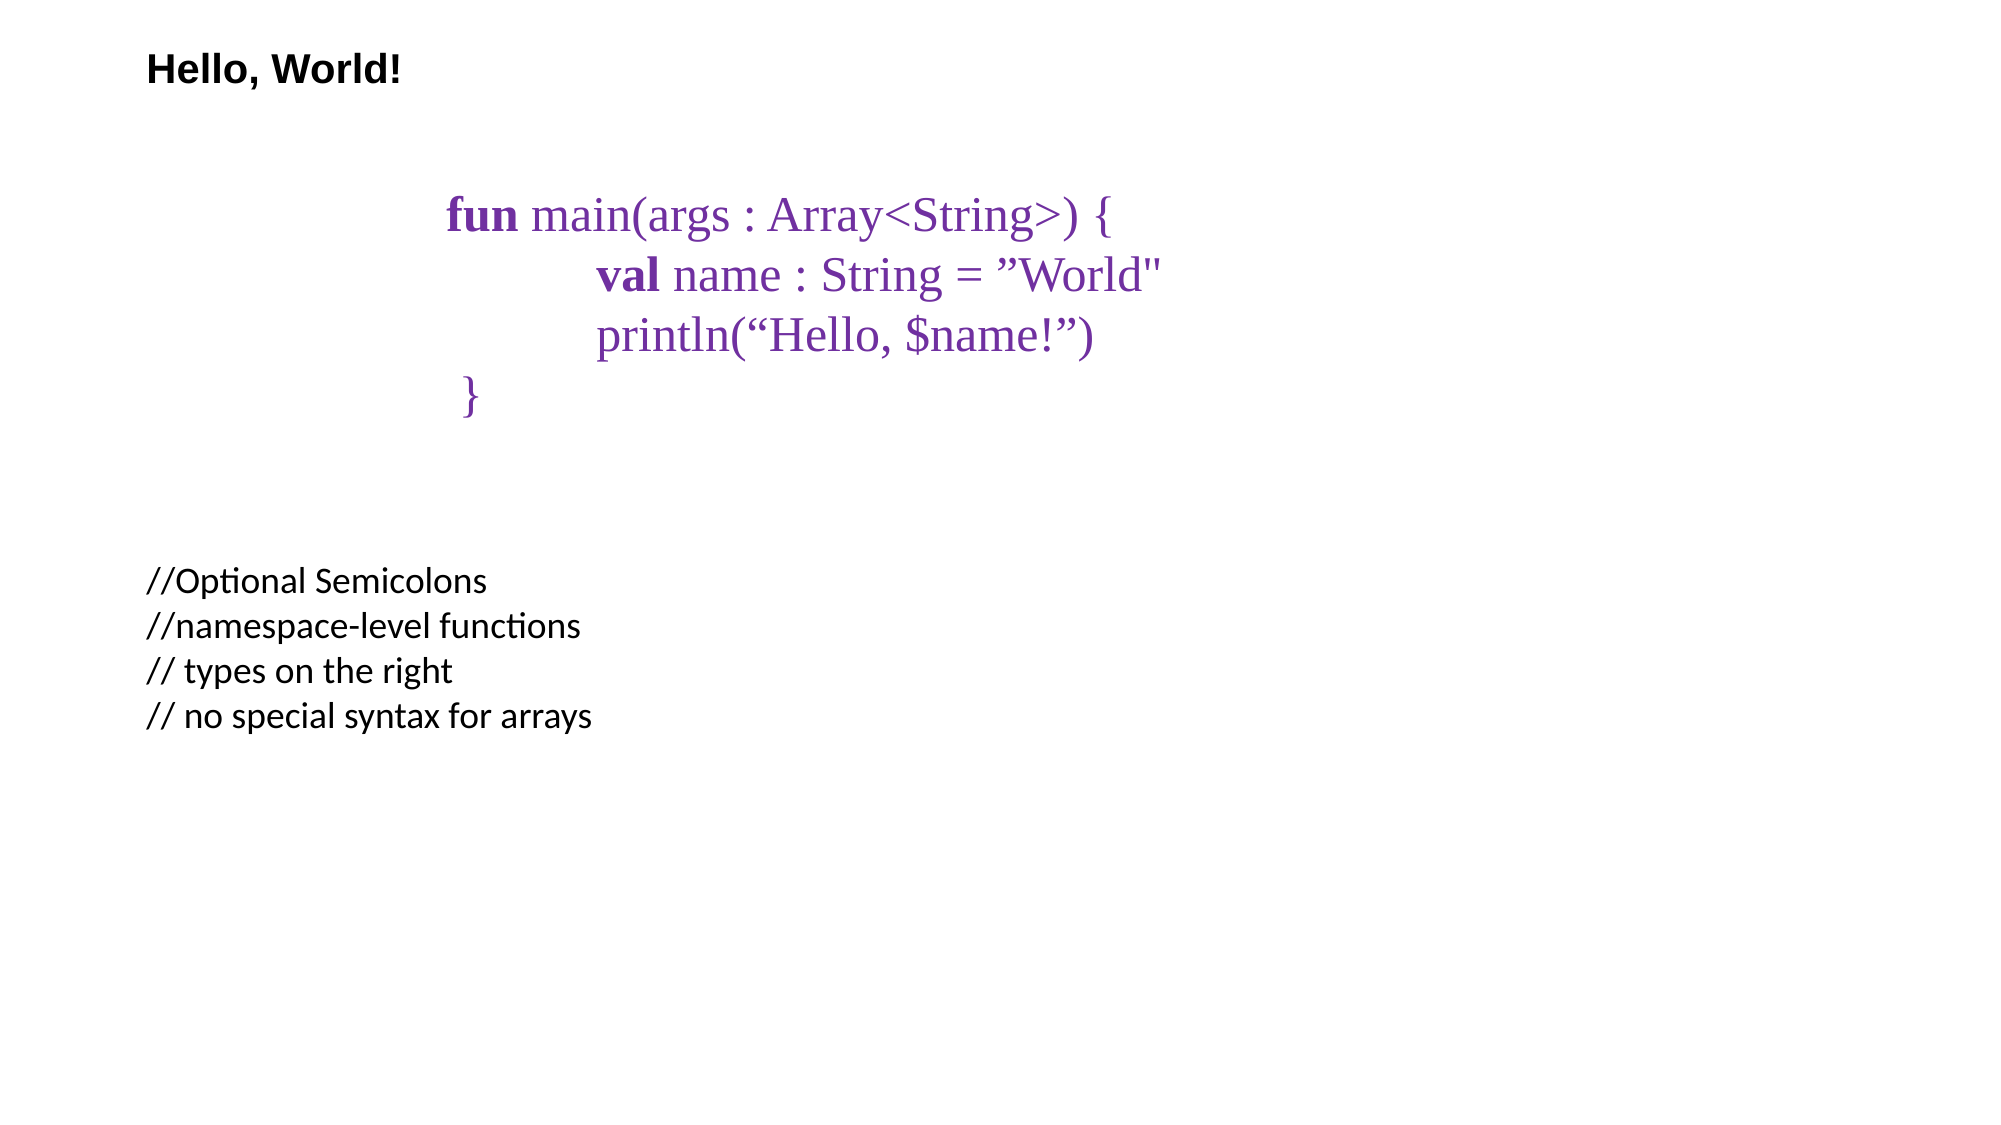

Hello, World!

 		fun main(args : Array<String>) {
			val name : String = ”World"
			println(“Hello, $name!”)
		 }

//Optional Semicolons
//namespace-level functions
// types on the right
// no special syntax for arrays